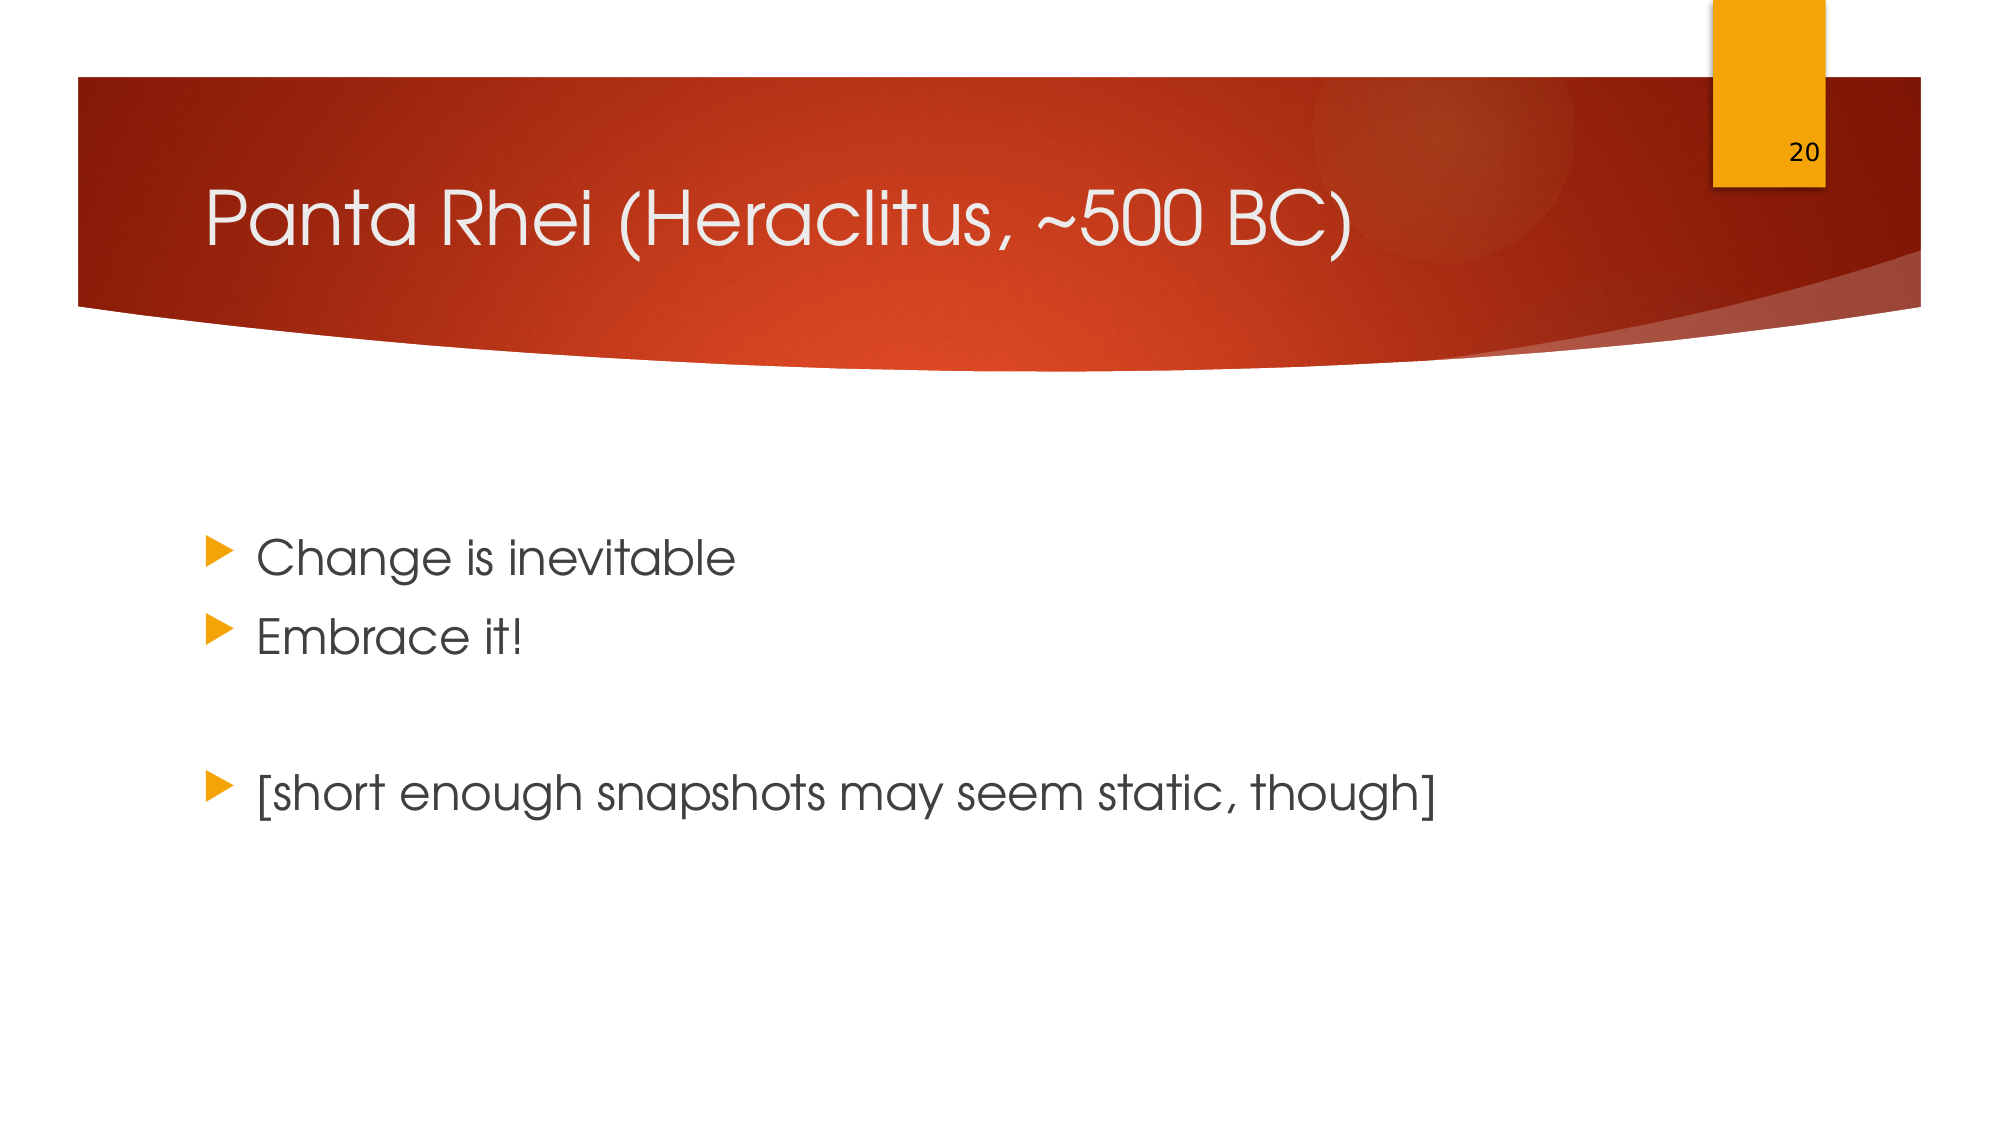

20
# Panta Rhei (Heraclitus, ~500 BC)
Change is inevitable
Embrace it!

[short enough snapshots may seem static, though]